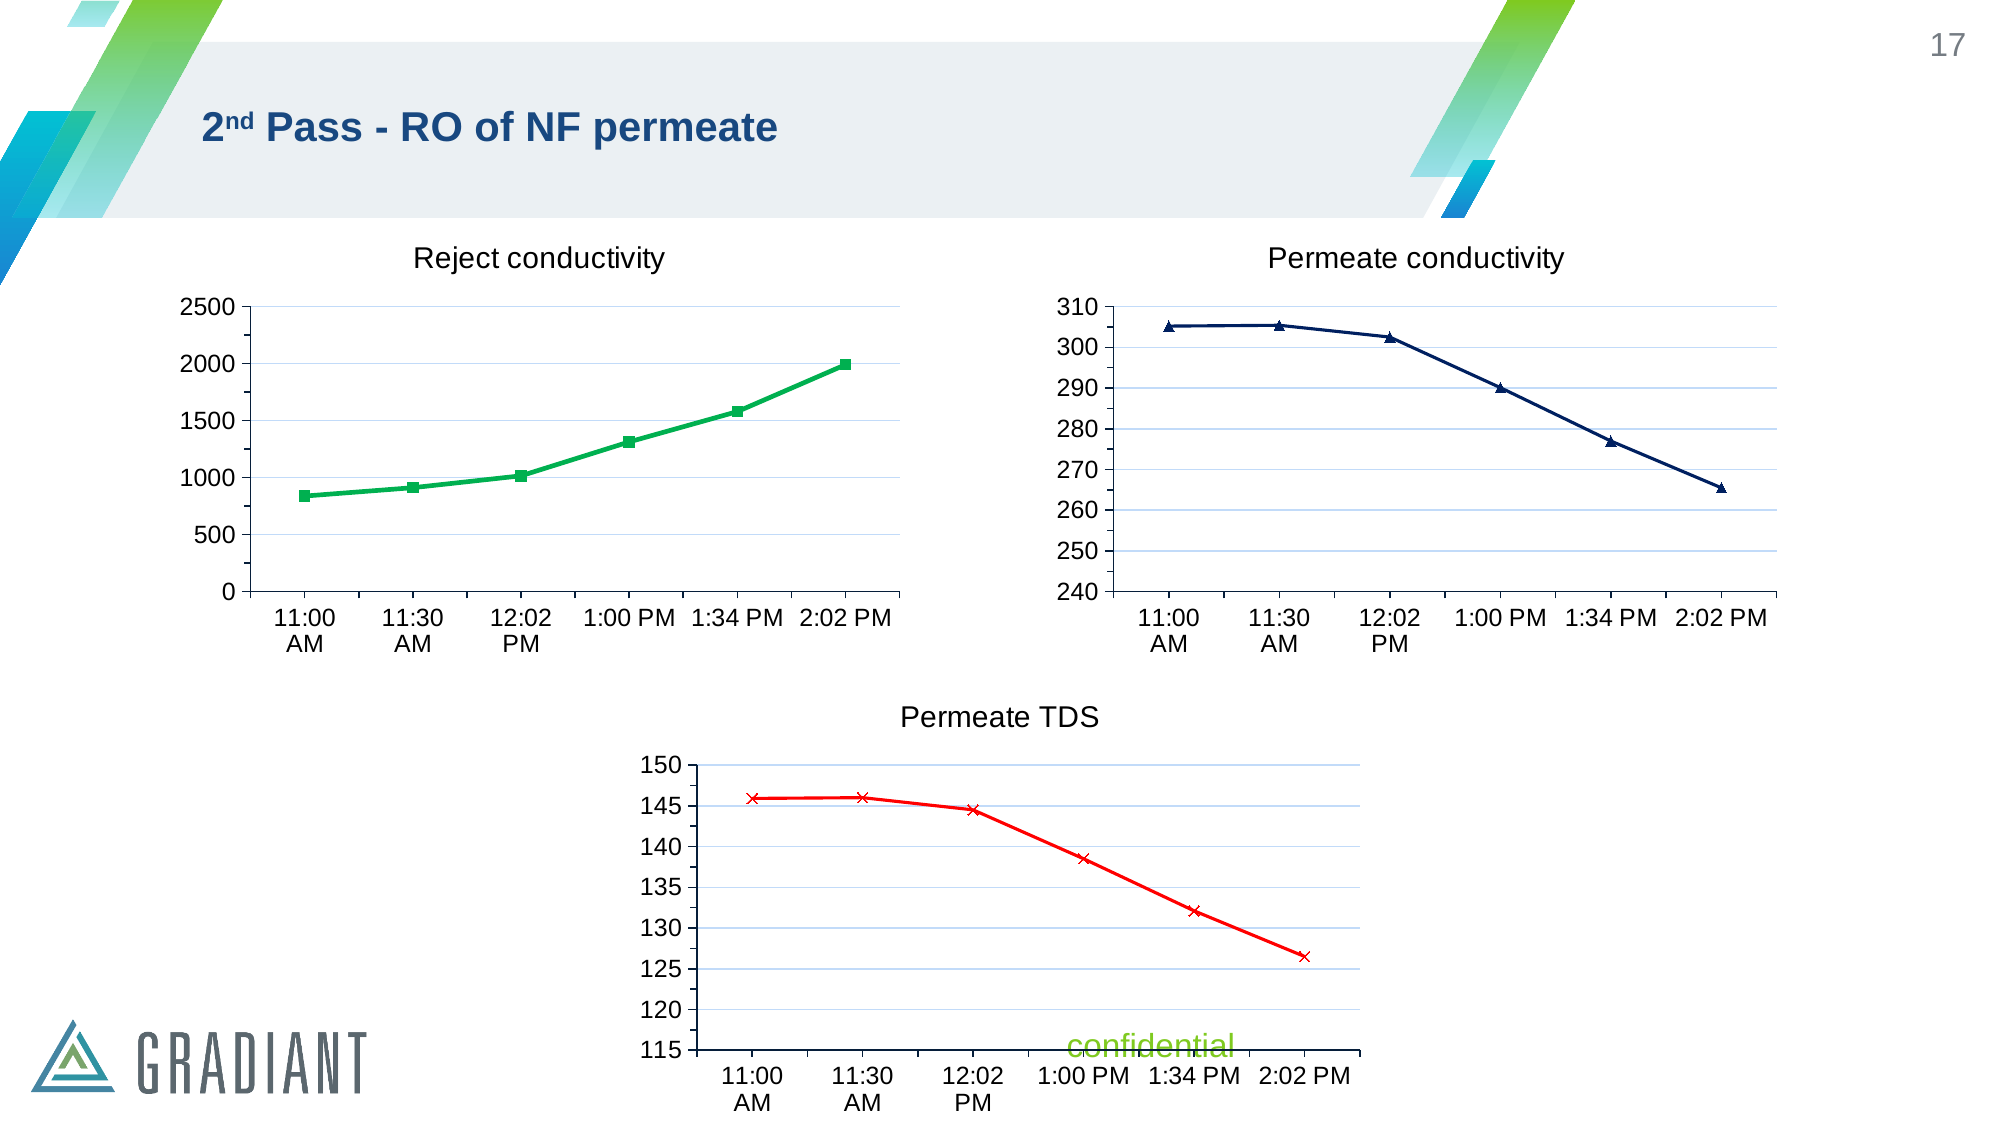

17
# 2nd Pass - RO of NF permeate

### Chart: Reject conductivity

| Category | Reject conductivity (uS/cm) |
|---|---|
| 0.45833333333333331 | 838.5 |
| 0.47916666666666669 | 911.5 |
| 0.50138888888888888 | 1016.0 |
| 0.54166666666666663 | 1313.0 |
| 0.56527777777777777 | 1579.0 |
| 0.58472222222222225 | 1990.0 |

### Chart: Permeate conductivity

| Category | Permeate conductivity (µS/cm) |
|---|---|
| 0.45833333333333331 | 305.2 |
| 0.47916666666666669 | 305.4 |
| 0.50138888888888888 | 302.5 |
| 0.54166666666666663 | 290.1 |
| 0.56527777777777777 | 277.0 |
| 0.58472222222222225 | 265.5 |

### Chart: Permeate TDS

| Category | Permeate TDS (ppm) |
|---|---|
| 0.45833333333333331 | 145.9 |
| 0.47916666666666669 | 146.0 |
| 0.50138888888888888 | 144.5 |
| 0.54166666666666663 | 138.5 |
| 0.56527777777777777 | 132.1 |
| 0.58472222222222225 | 126.5 |